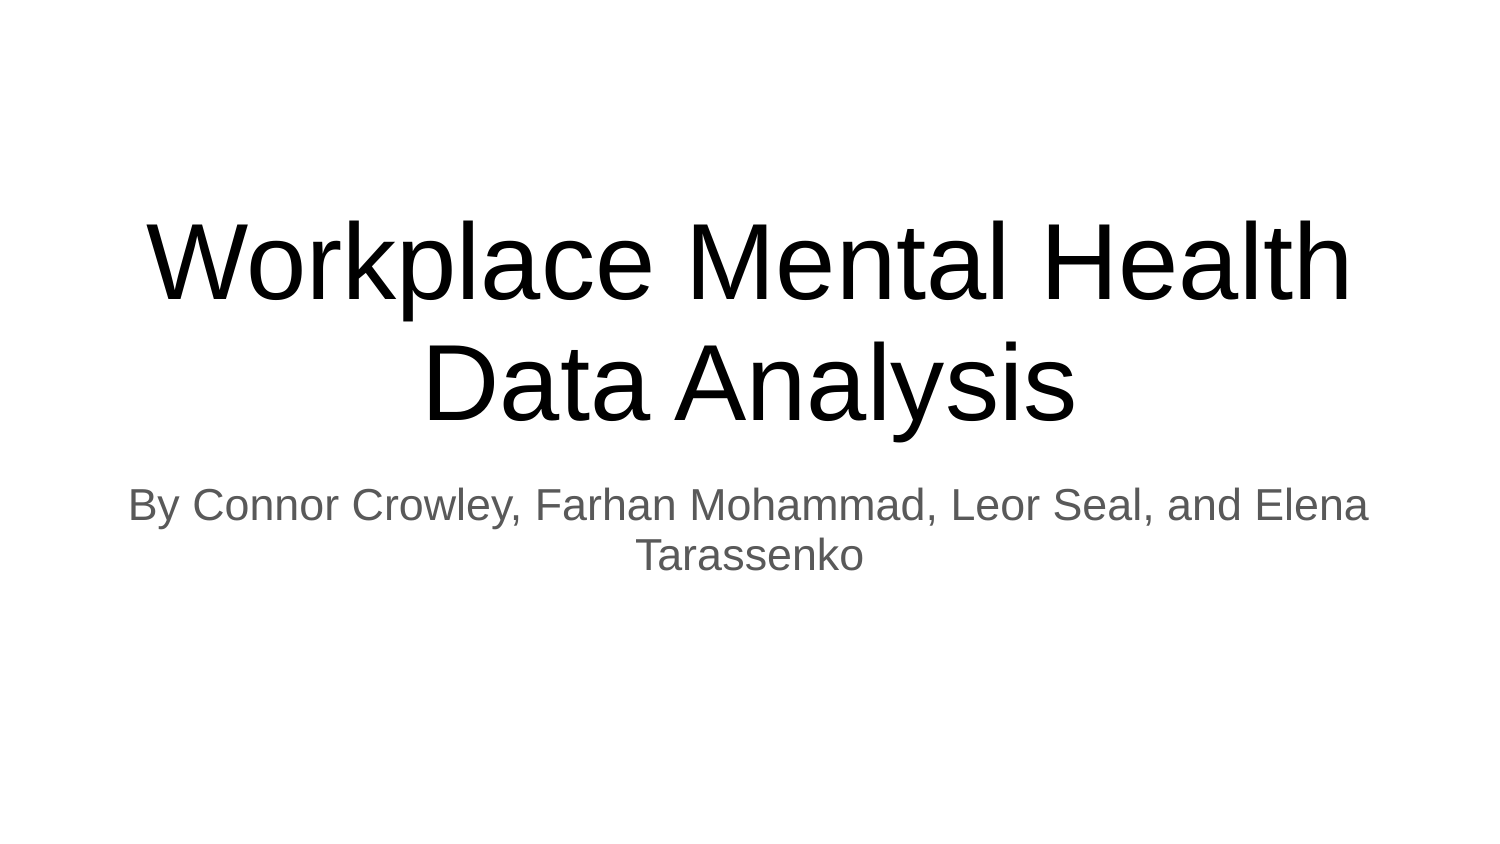

# Workplace Mental Health Data Analysis
By Connor Crowley, Farhan Mohammad, Leor Seal, and Elena Tarassenko